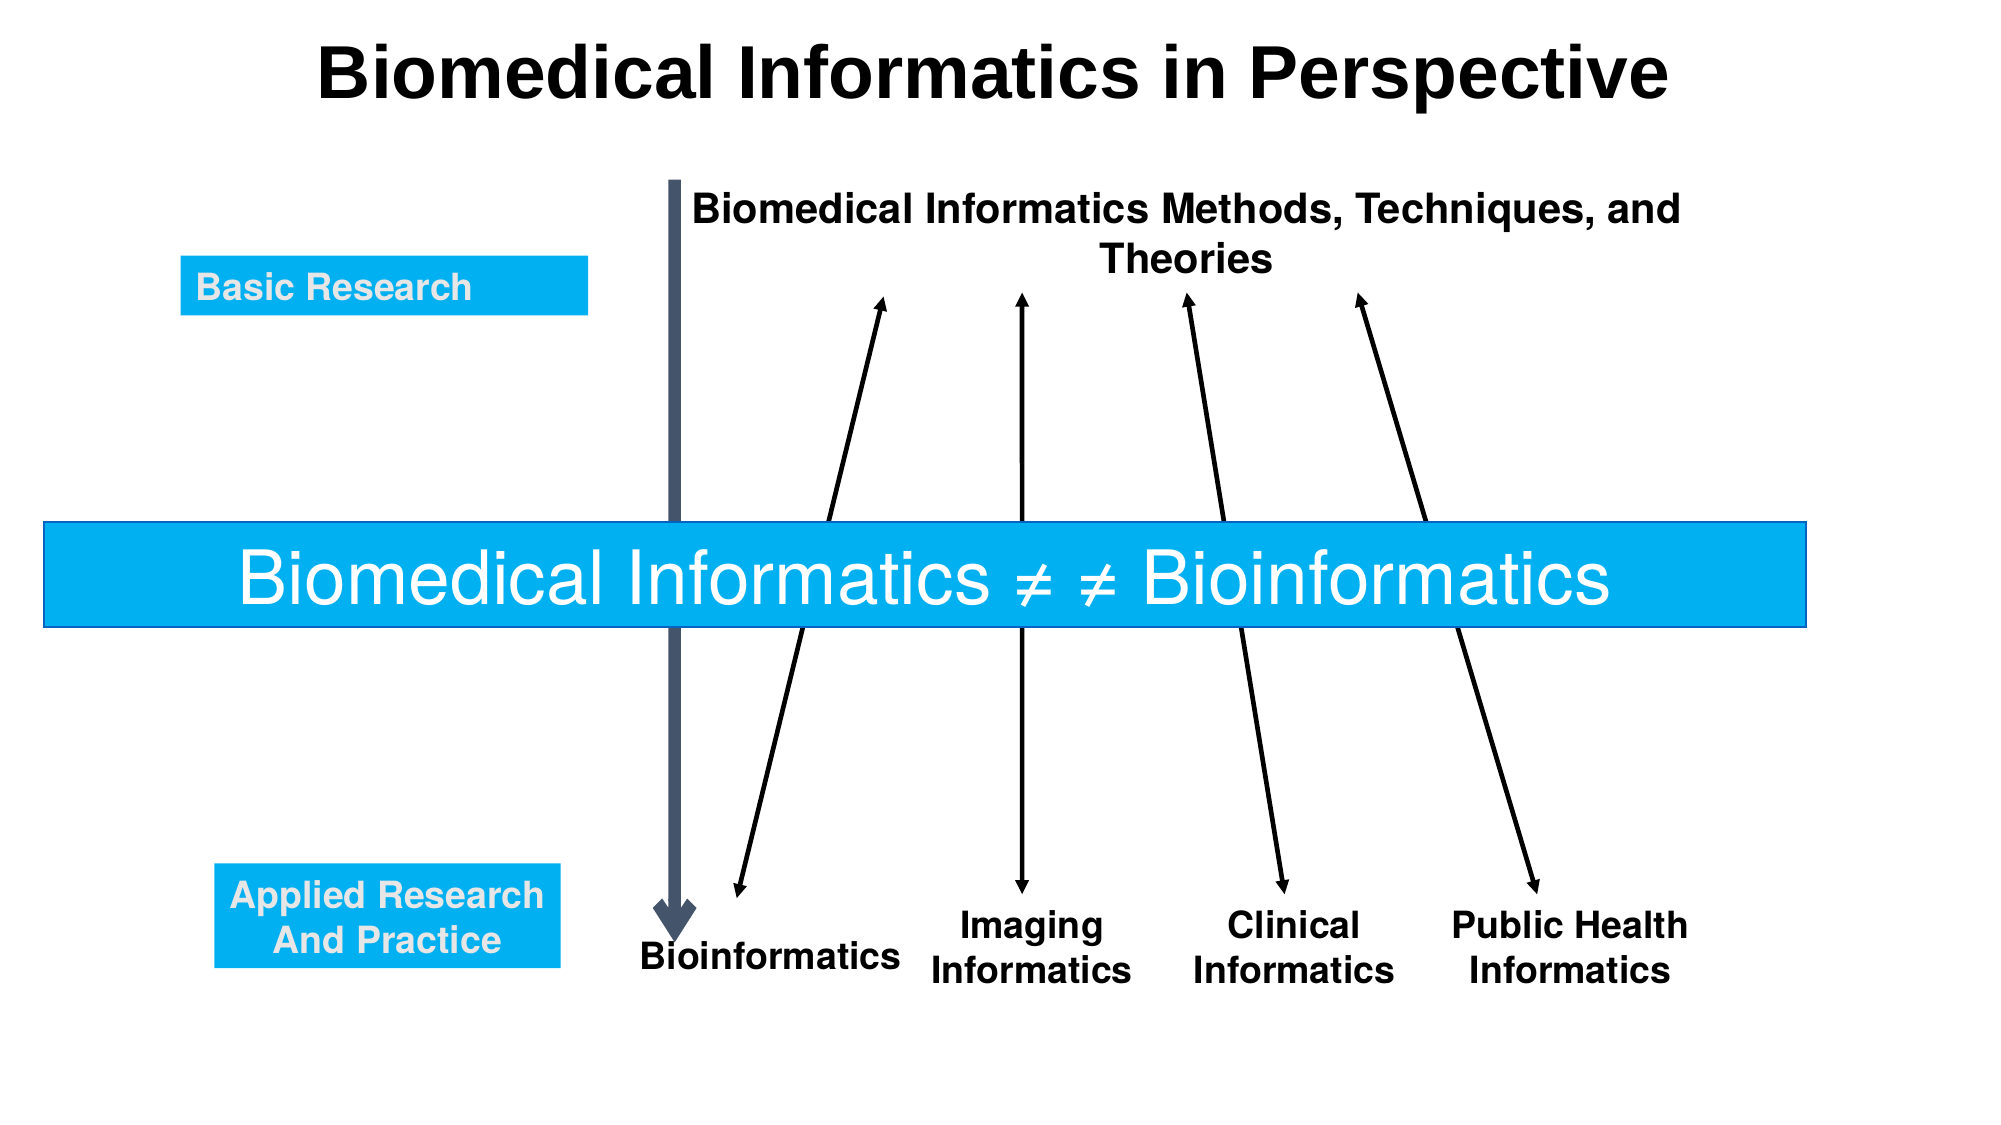

Biomedical Informatics in Perspective
Biomedical Informatics Methods, Techniques, and Theories

Applied Research
And Practice
Basic Research

Imaging Informatics

Clinical
Informatics

Public Health Informatics

Bioinformatics
Biomedical Informatics ≠ ≠ Bioinformatics